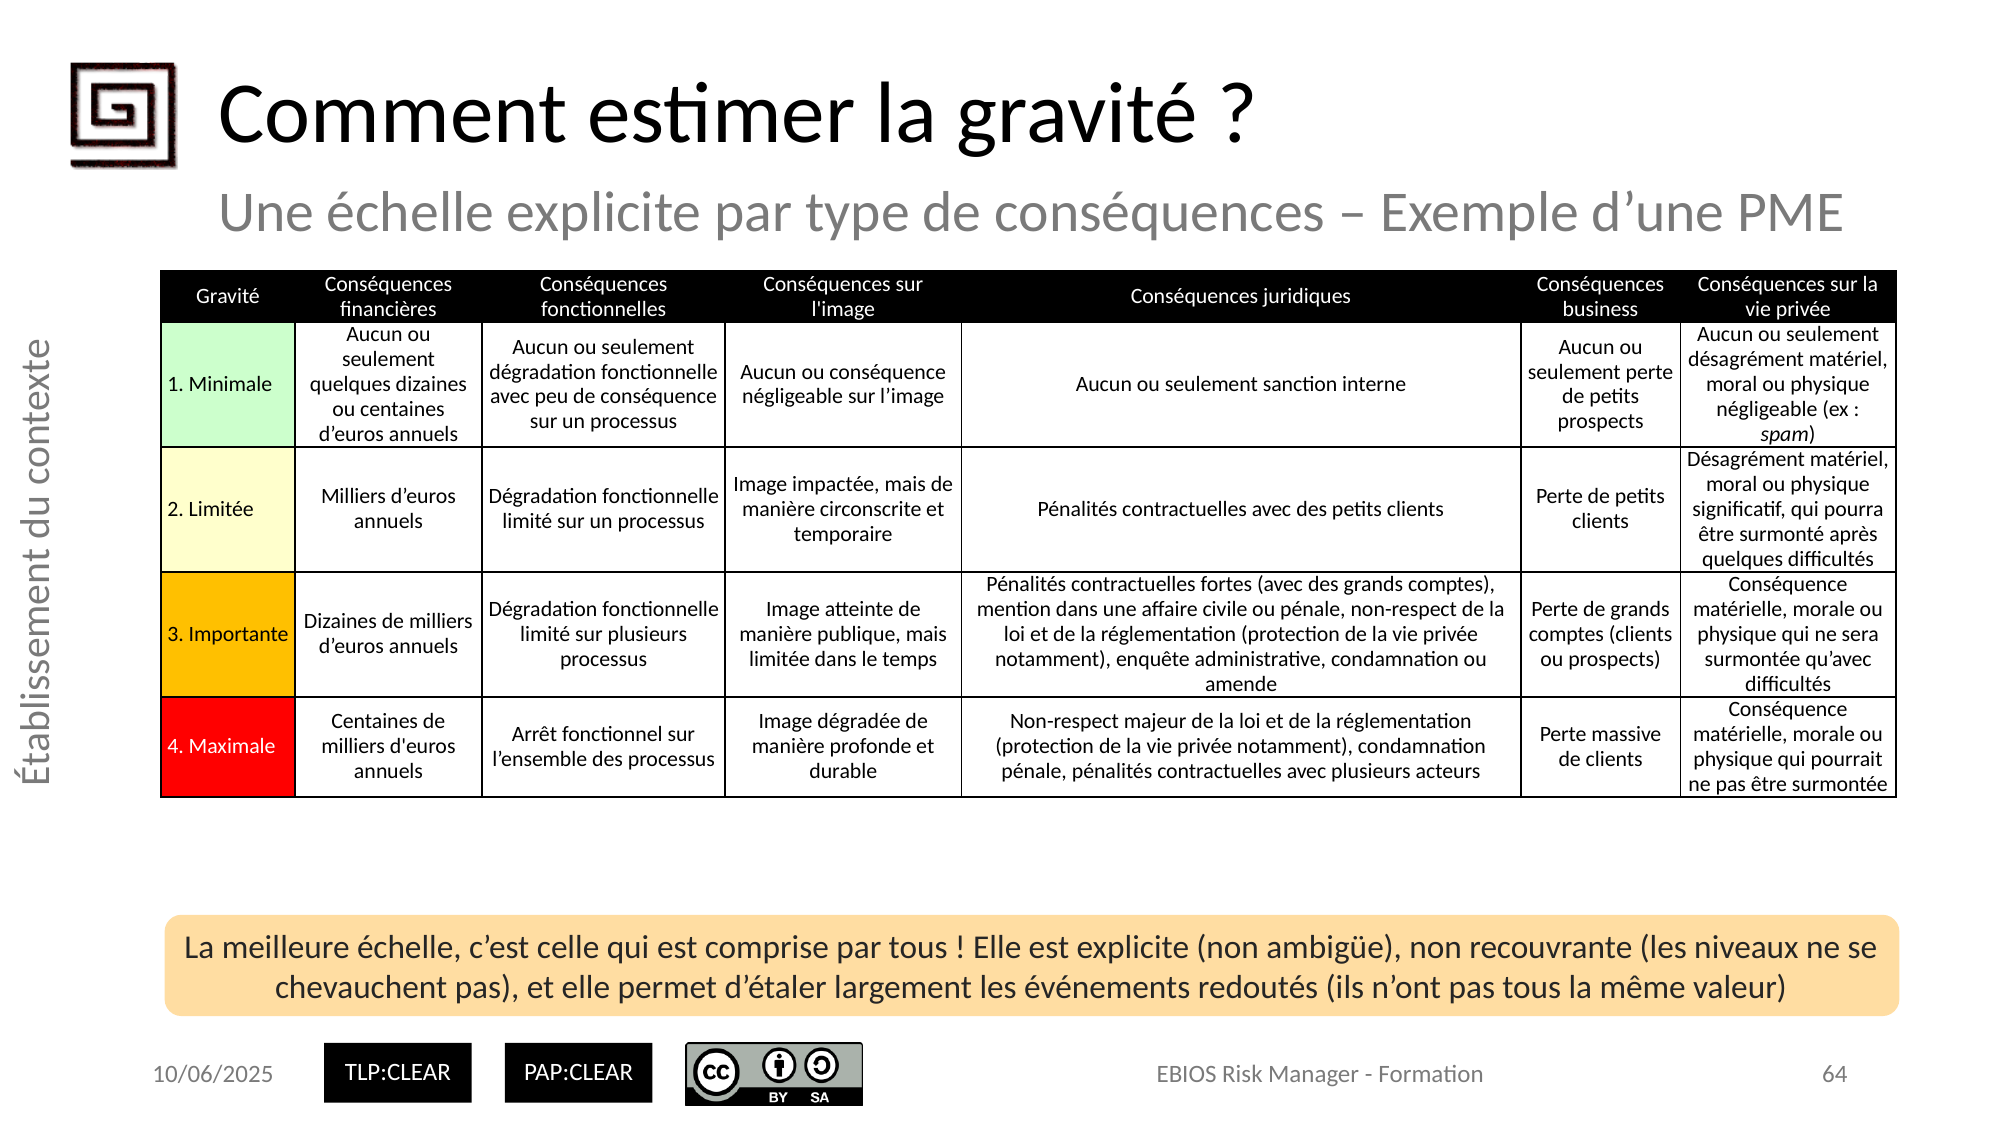

# Comment estimer la gravité ?
Une échelle explicite par type de conséquences – Exemple d’une PME
| Gravité | Conséquences financières | Conséquences fonctionnelles | Conséquences sur l'image | Conséquences juridiques | Conséquences business | Conséquences sur la vie privée |
| --- | --- | --- | --- | --- | --- | --- |
| 1. Minimale | Aucun ou seulement quelques dizaines ou centaines d’euros annuels | Aucun ou seulement dégradation fonctionnelle avec peu de conséquence sur un processus | Aucun ou conséquence négligeable sur l’image | Aucun ou seulement sanction interne | Aucun ou seulement perte de petits prospects | Aucun ou seulement désagrément matériel, moral ou physique négligeable (ex : spam) |
| 2. Limitée | Milliers d’euros annuels | Dégradation fonctionnelle limité sur un processus | Image impactée, mais de manière circonscrite et temporaire | Pénalités contractuelles avec des petits clients | Perte de petits clients | Désagrément matériel, moral ou physique significatif, qui pourra être surmonté après quelques difficultés |
| 3. Importante | Dizaines de milliers d’euros annuels | Dégradation fonctionnelle limité sur plusieurs processus | Image atteinte de manière publique, mais limitée dans le temps | Pénalités contractuelles fortes (avec des grands comptes), mention dans une affaire civile ou pénale, non-respect de la loi et de la réglementation (protection de la vie privée notamment), enquête administrative, condamnation ou amende | Perte de grands comptes (clients ou prospects) | Conséquence matérielle, morale ou physique qui ne sera surmontée qu’avec difficultés |
| 4. Maximale | Centaines de milliers d'euros annuels | Arrêt fonctionnel sur l’ensemble des processus | Image dégradée de manière profonde et durable | Non-respect majeur de la loi et de la réglementation (protection de la vie privée notamment), condamnation pénale, pénalités contractuelles avec plusieurs acteurs | Perte massive de clients | Conséquence matérielle, morale ou physique qui pourrait ne pas être surmontée |
Établissement du contexte
La meilleure échelle, c’est celle qui est comprise par tous ! Elle est explicite (non ambigüe), non recouvrante (les niveaux ne se chevauchent pas), et elle permet d’étaler largement les événements redoutés (ils n’ont pas tous la même valeur)
10/06/2025
EBIOS Risk Manager - Formation
64